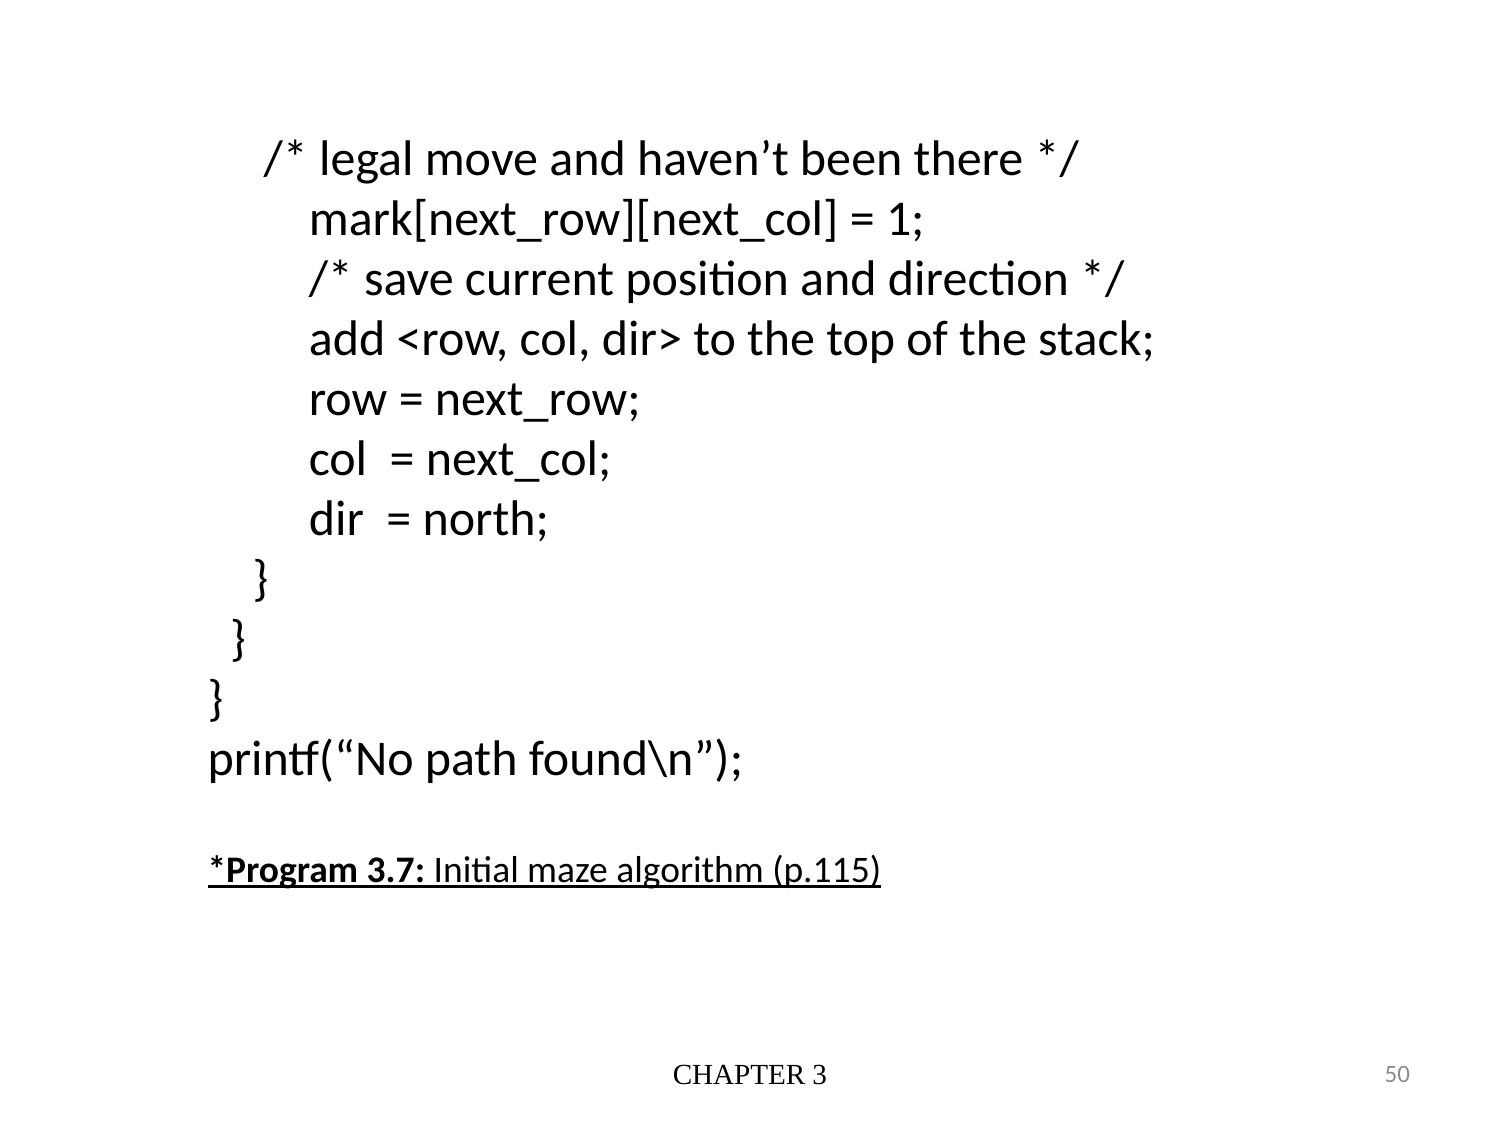

# /* legal move and haven’t been there */ mark[next_row][next_col] = 1; /* save current position and direction */ add <row, col, dir> to the top of the stack; row = next_row; col  = next_col; dir  = north; } } } printf(“No path found\n”); *Program 3.7: Initial maze algorithm (p.115)
CHAPTER 3
50